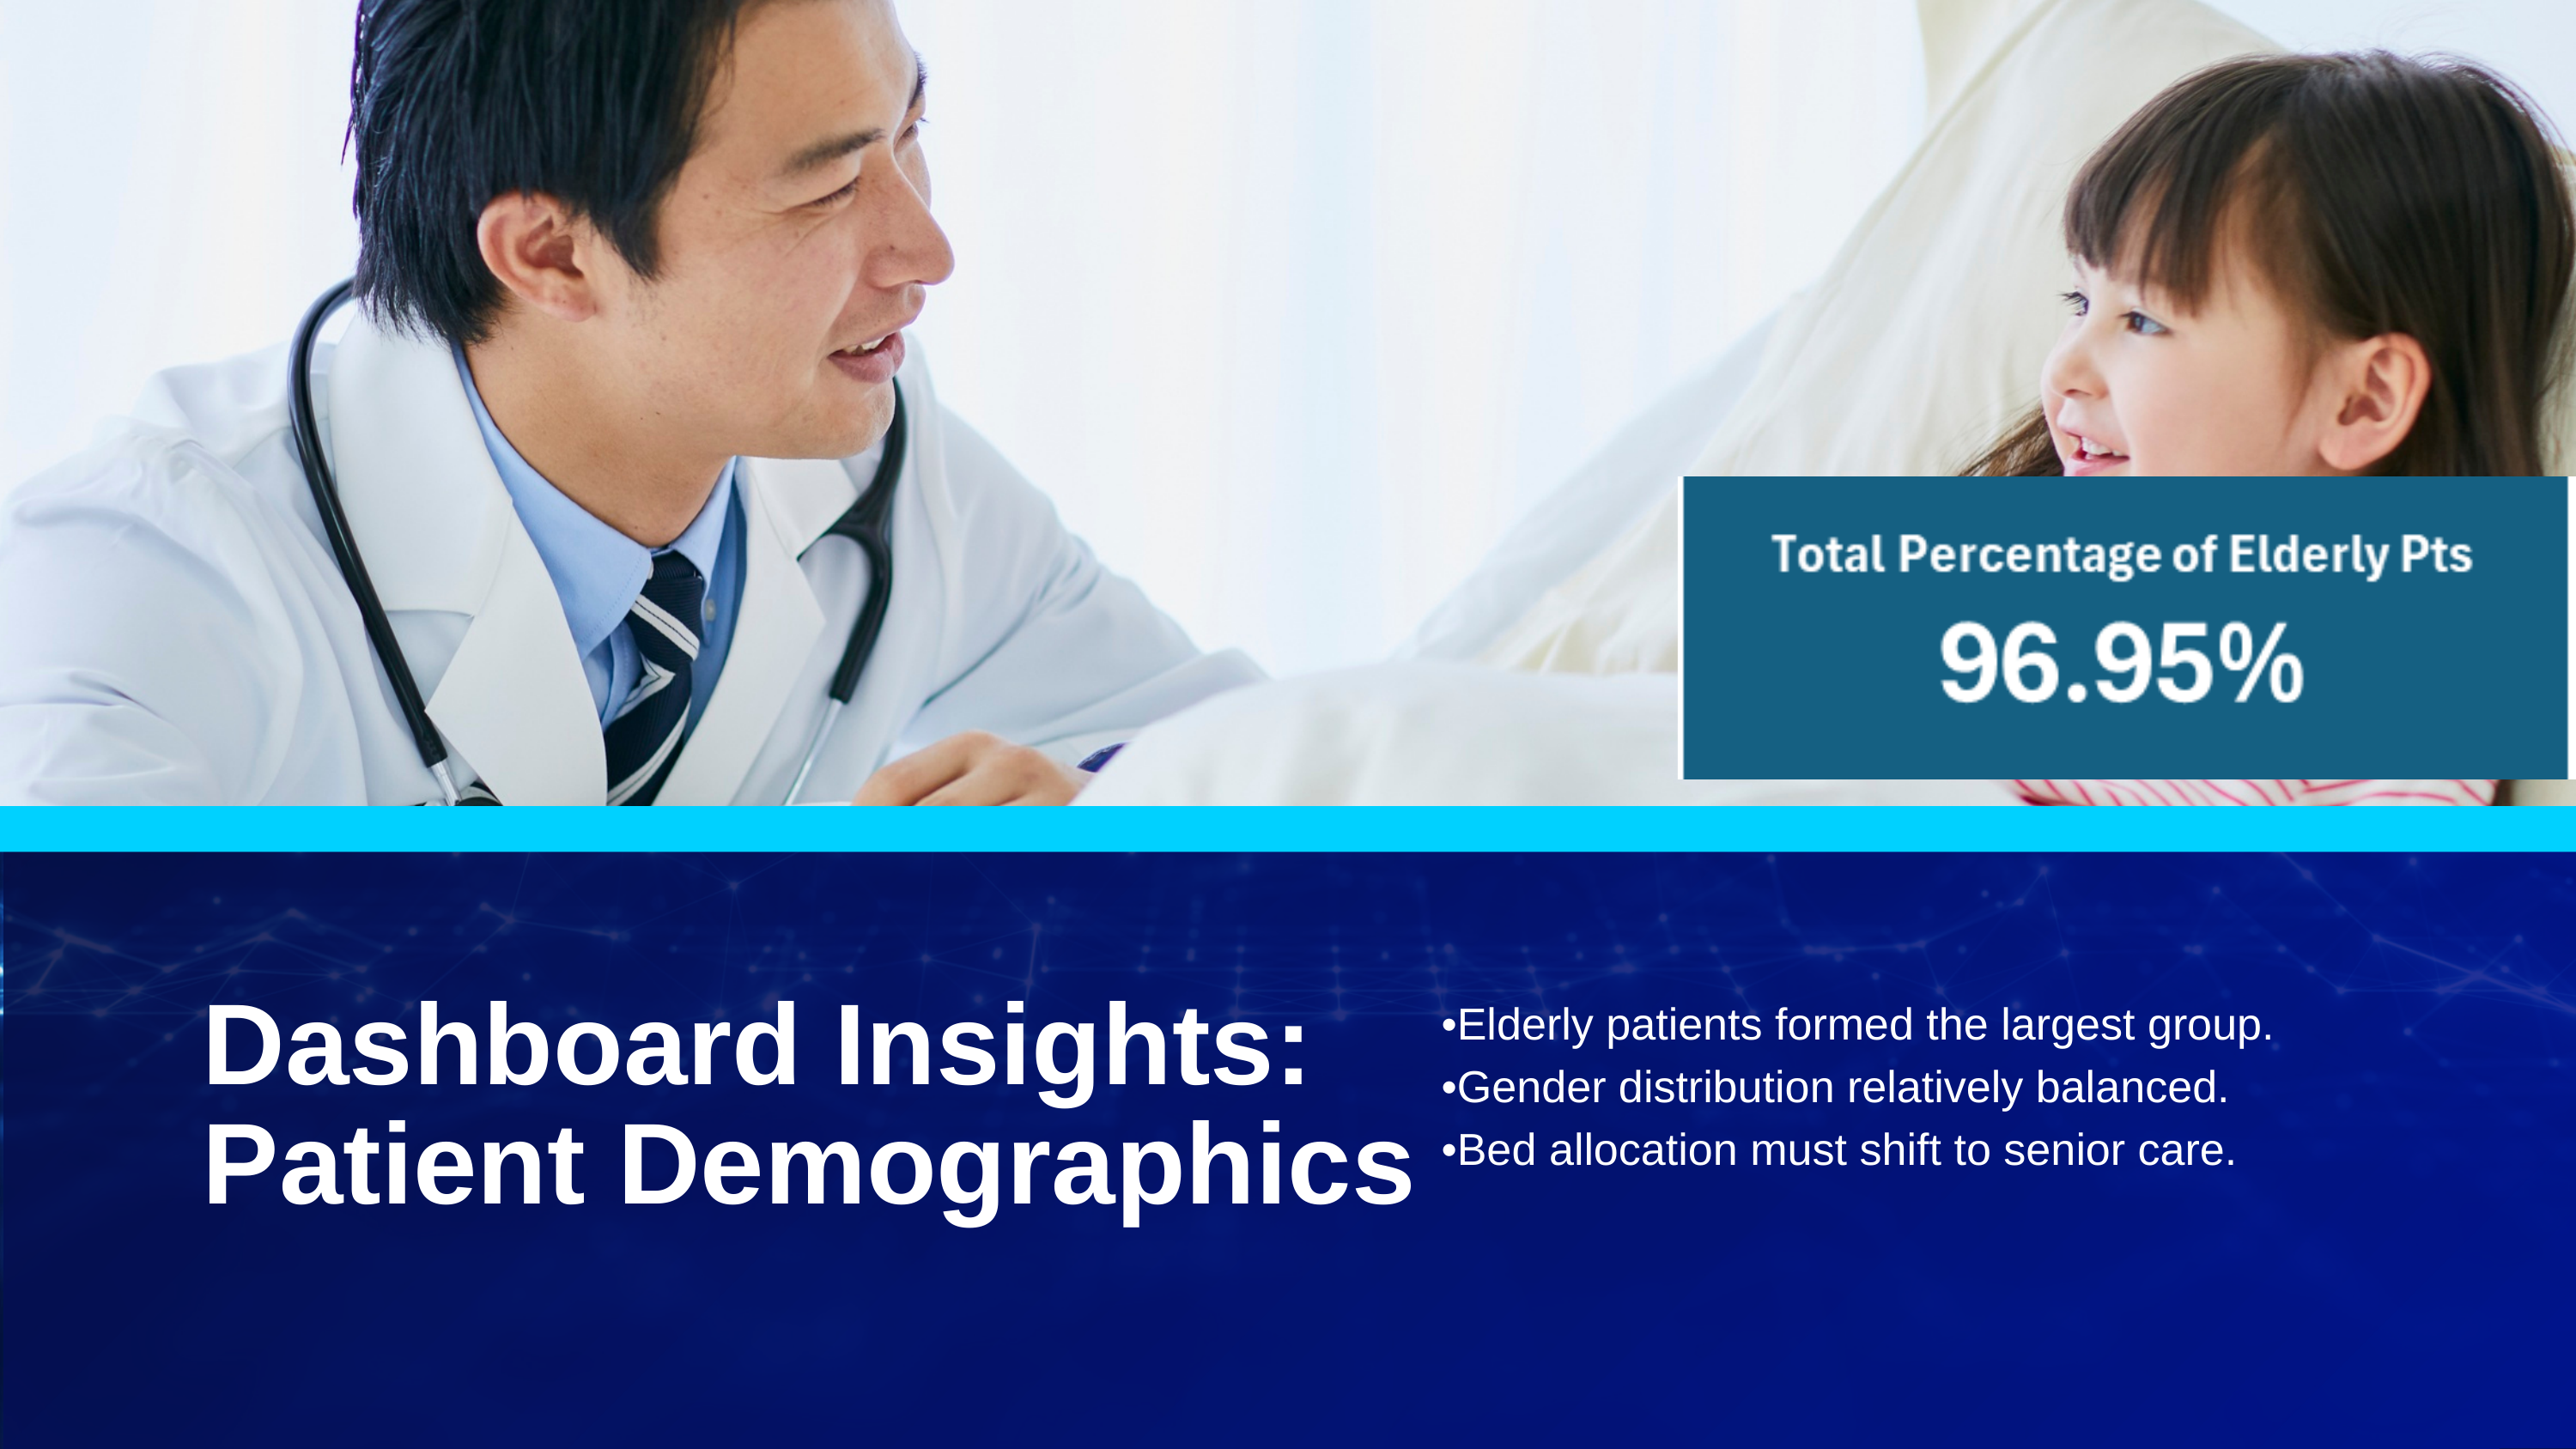

•Elderly patients formed the largest group.
•Gender distribution relatively balanced.
•Bed allocation must shift to senior care.

Dashboard Insights: Patient Demographics